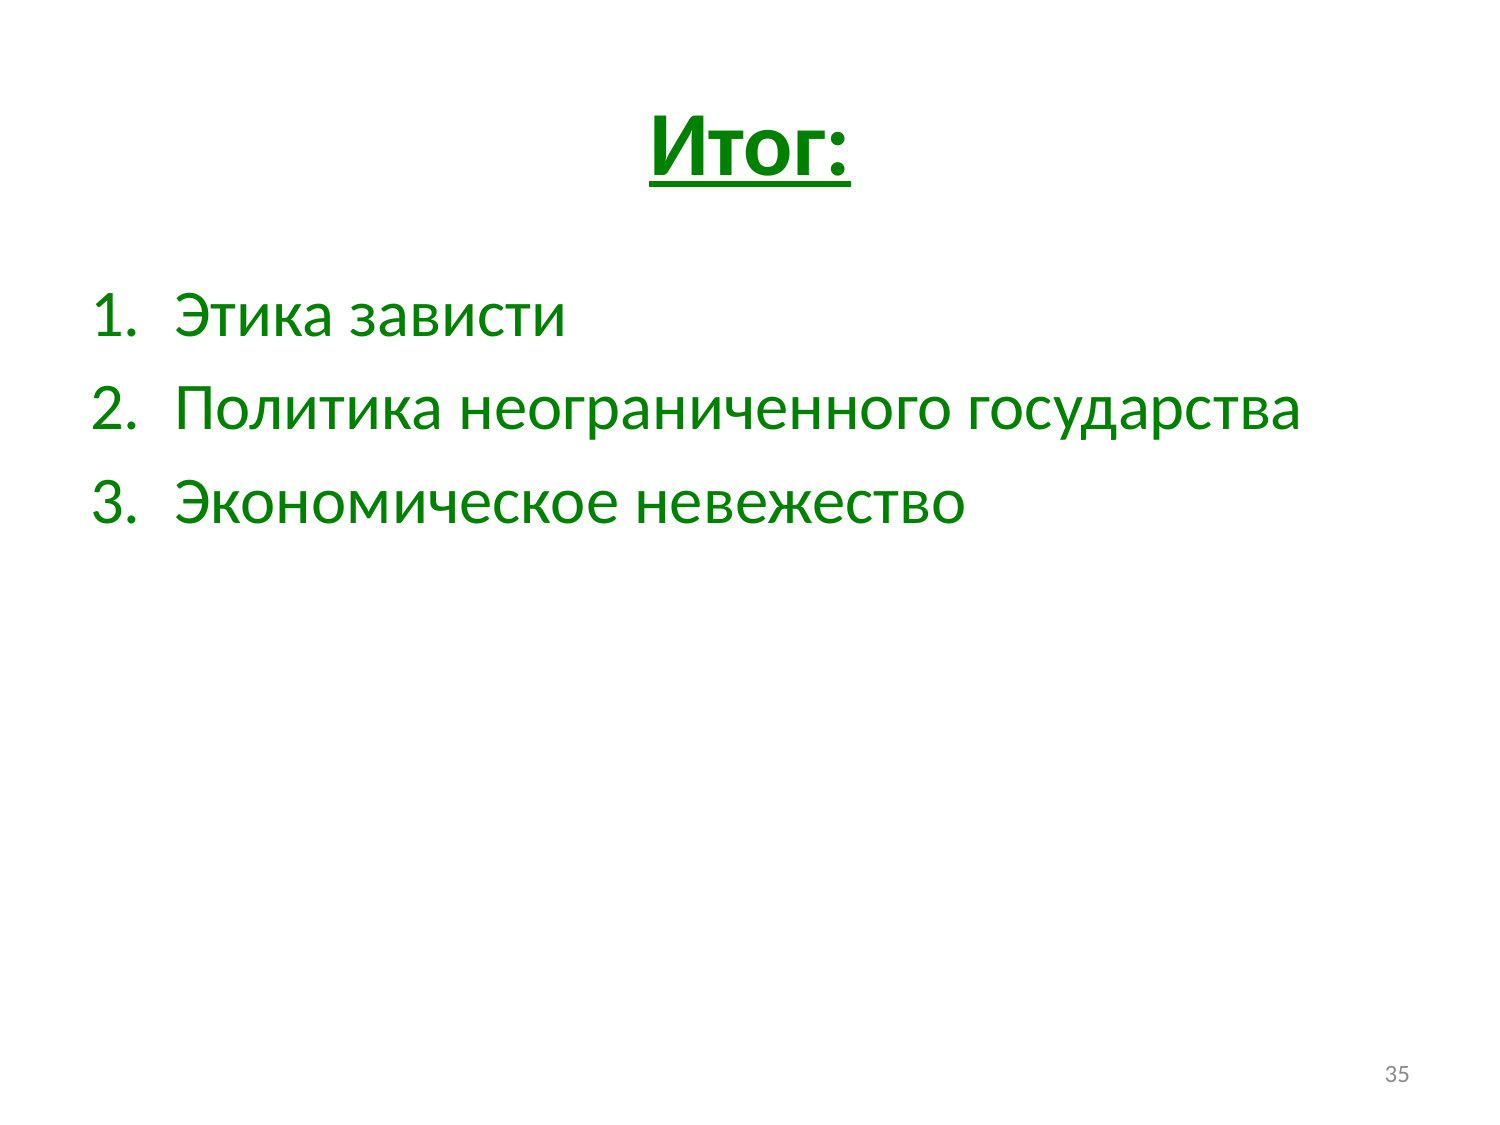

# Итог:
Этика зависти
Политика неограниченного государства
Экономическое невежество
35